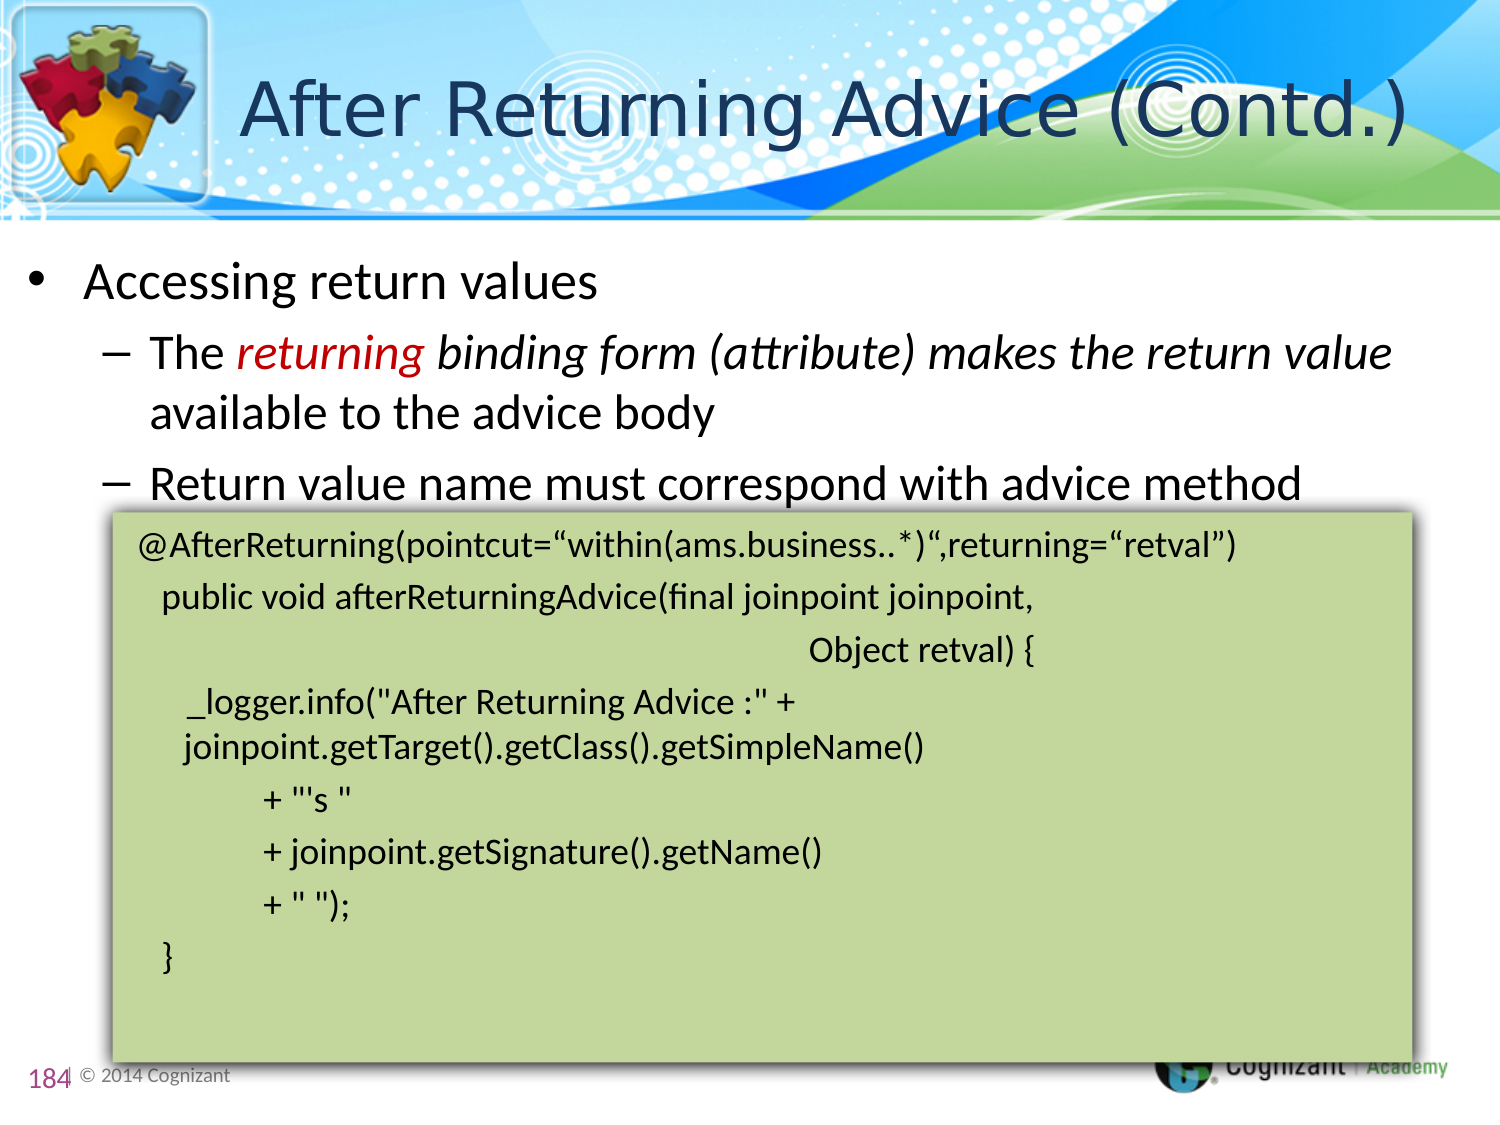

# After Returning Advice (Contd.)
Accessing return values
The returning binding form (attribute) makes the return value available to the advice body
Return value name must correspond with advice method signature

 @AfterReturning(pointcut=“within(ams.business..*)“,returning=“retval”)
    public void afterReturningAdvice(final joinpoint joinpoint,
					   Object retval) {
       _logger.info("After Returning Advice :" + joinpoint.getTarget().getClass().getSimpleName()
                + "'s "
                + joinpoint.getSignature().getName()
                + " ");
    }

184